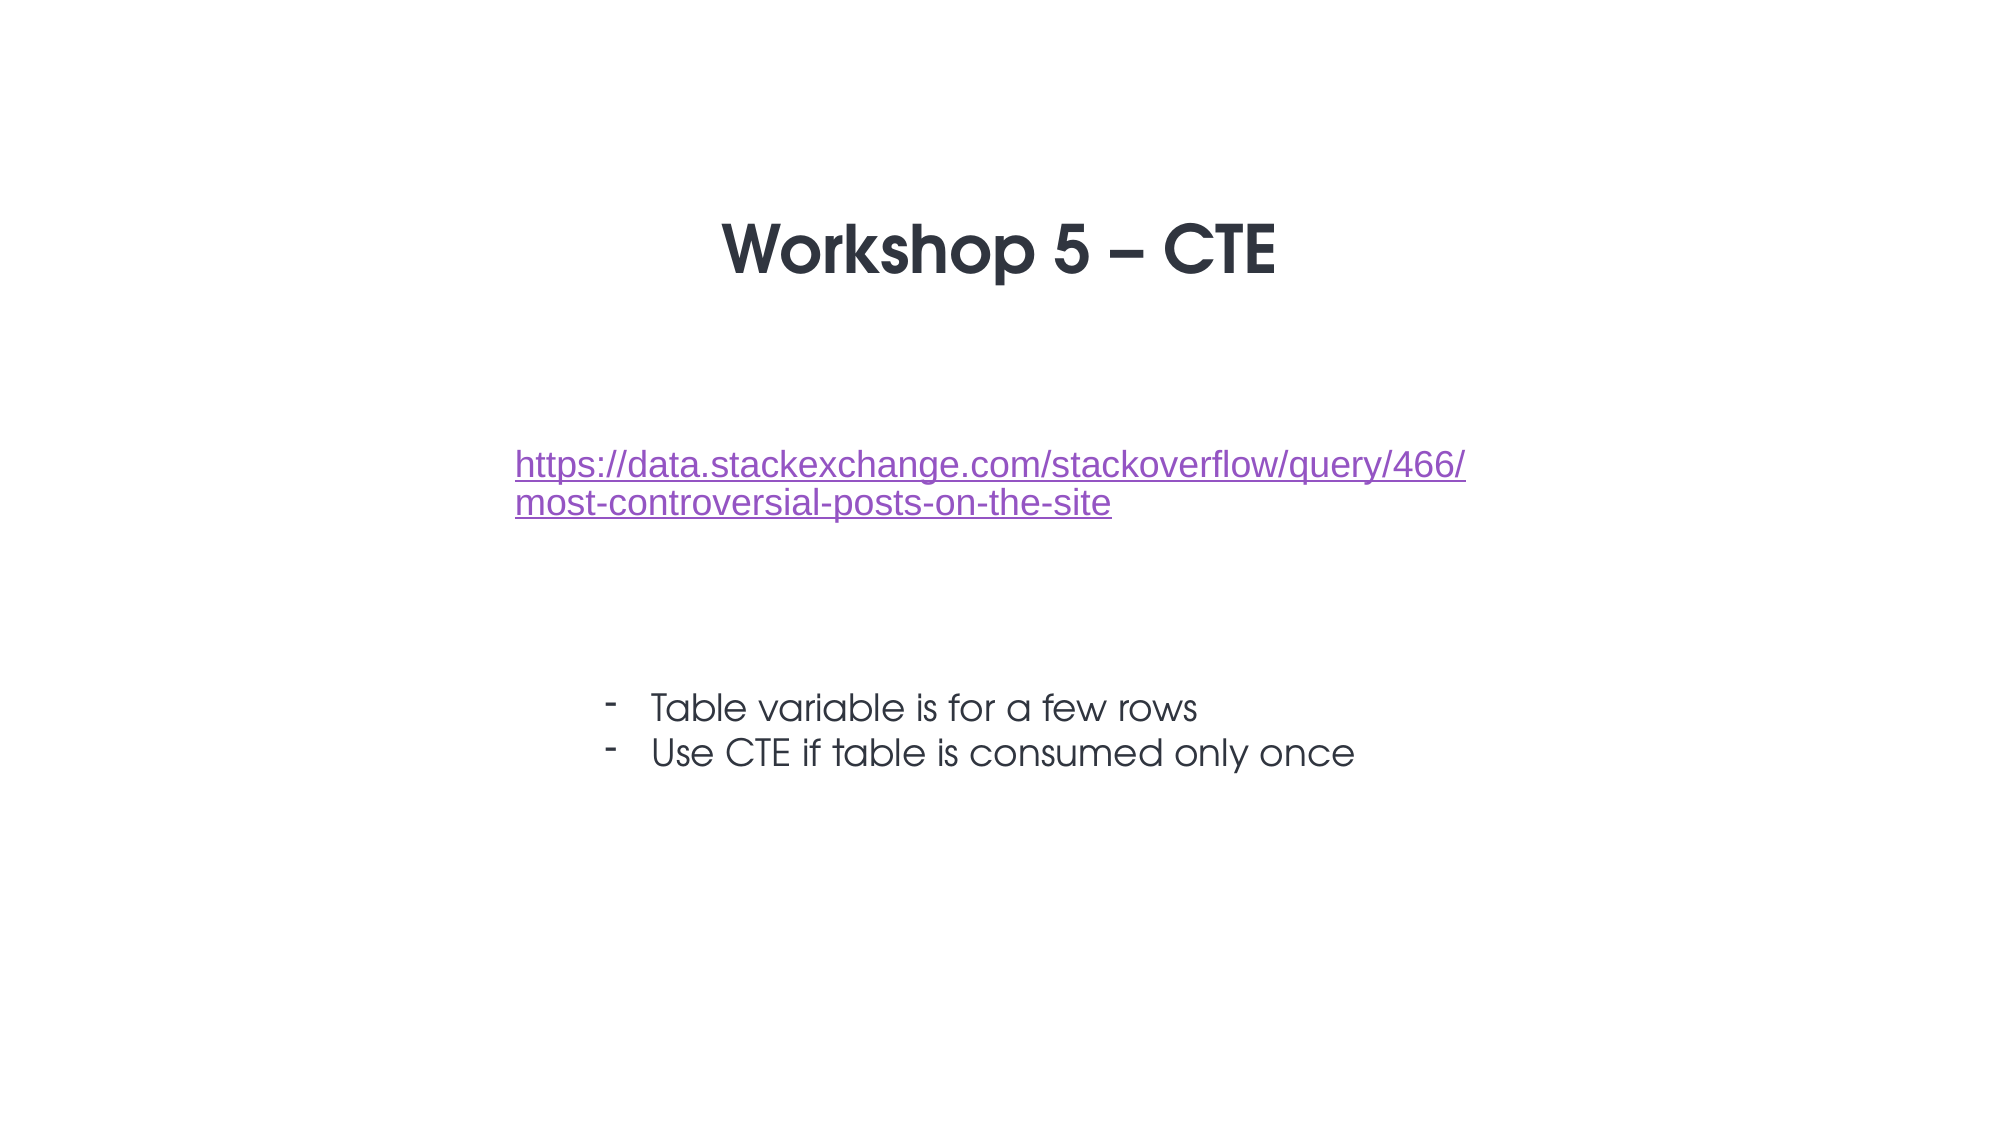

Workshop 5 – CTE
https://data.stackexchange.com/stackoverflow/query/466/most-controversial-posts-on-the-site
Table variable is for a few rows
Use CTE if table is consumed only once